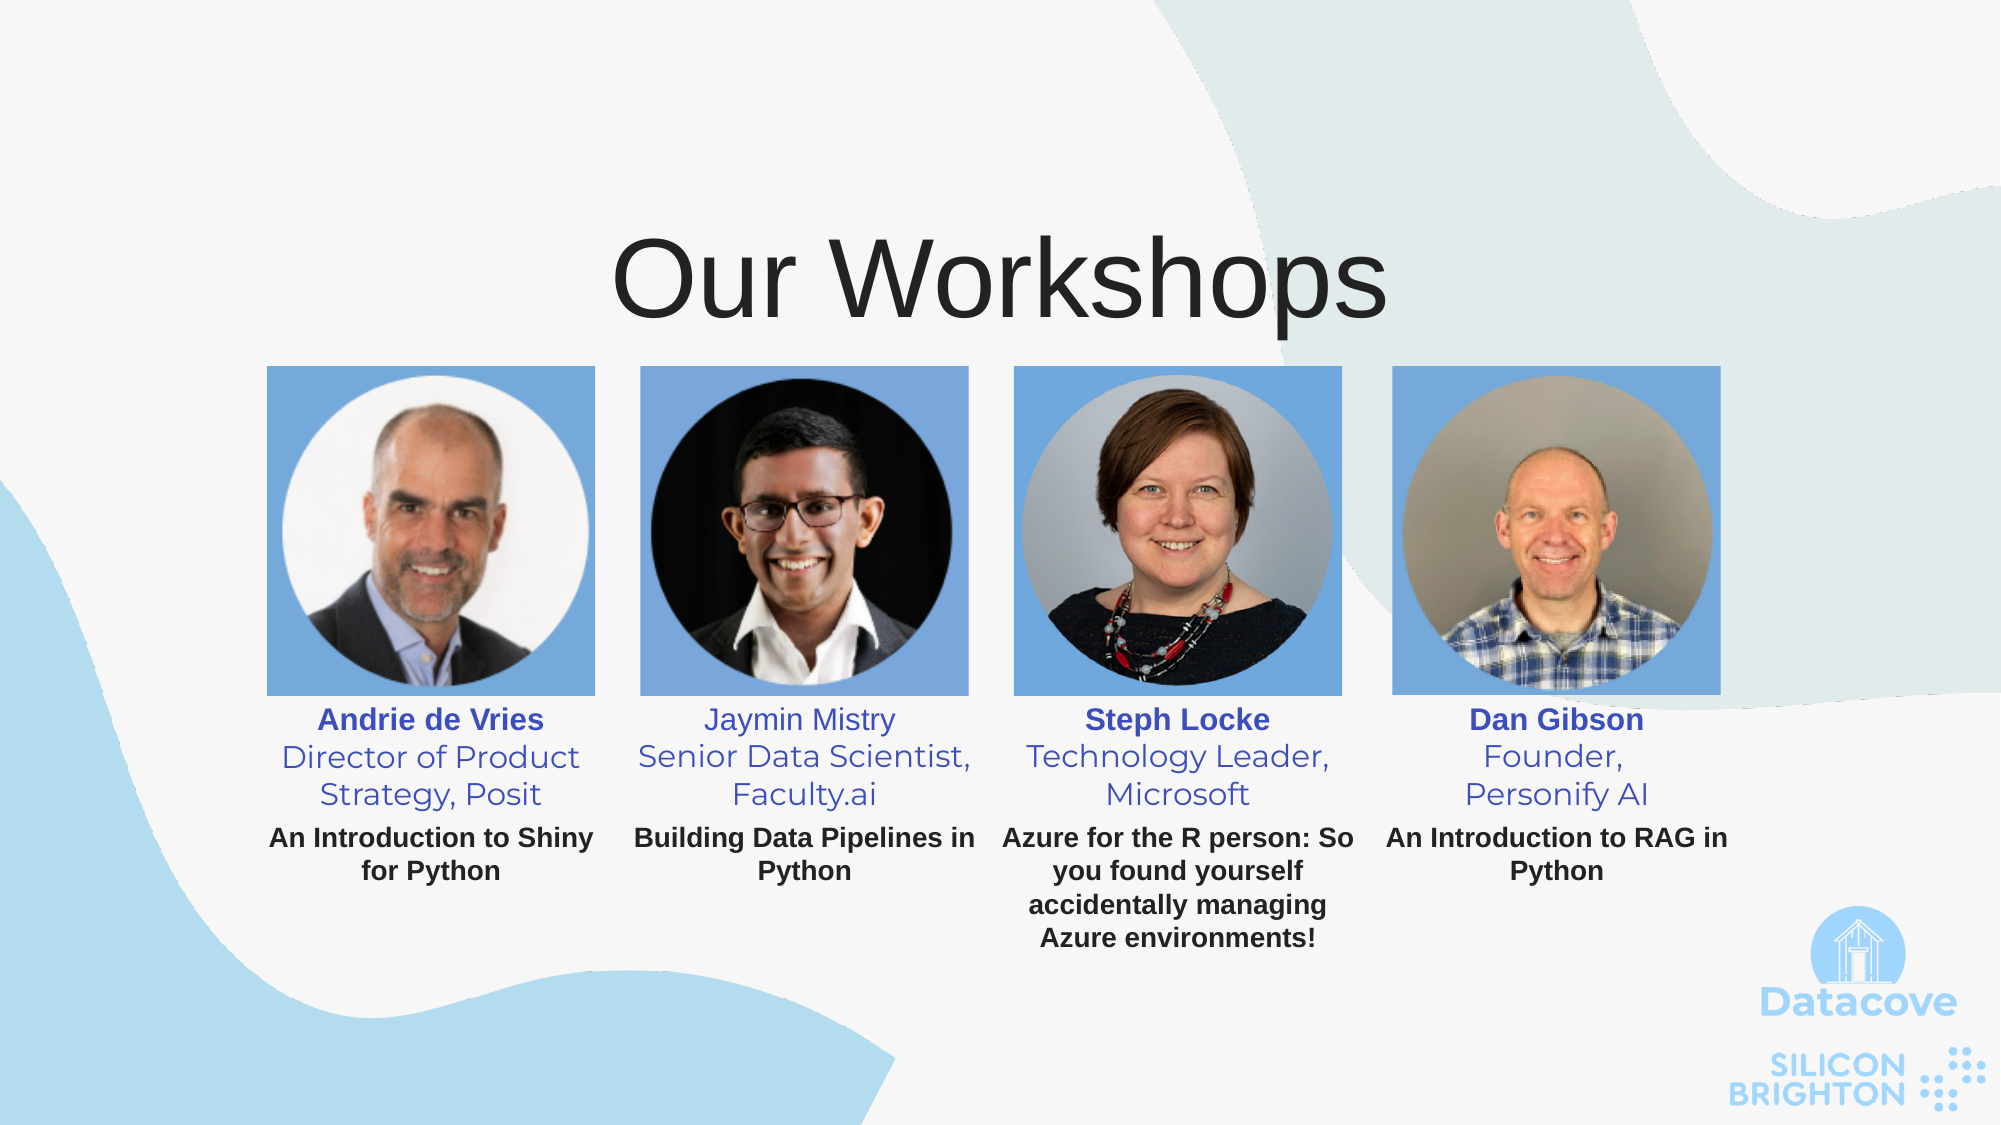

Our Workshops

Andrie de Vries
Director of Product Strategy, Posit
Jaymin Mistry
Senior Data Scientist, Faculty.ai

Steph Locke Technology Leader, Microsoft

Dan Gibson
Founder,
Personify AI

An Introduction to Shiny for Python

Building Data Pipelines in Python
Azure for the R person: So you found yourself accidentally managing Azure environments!
An Introduction to RAG in Python